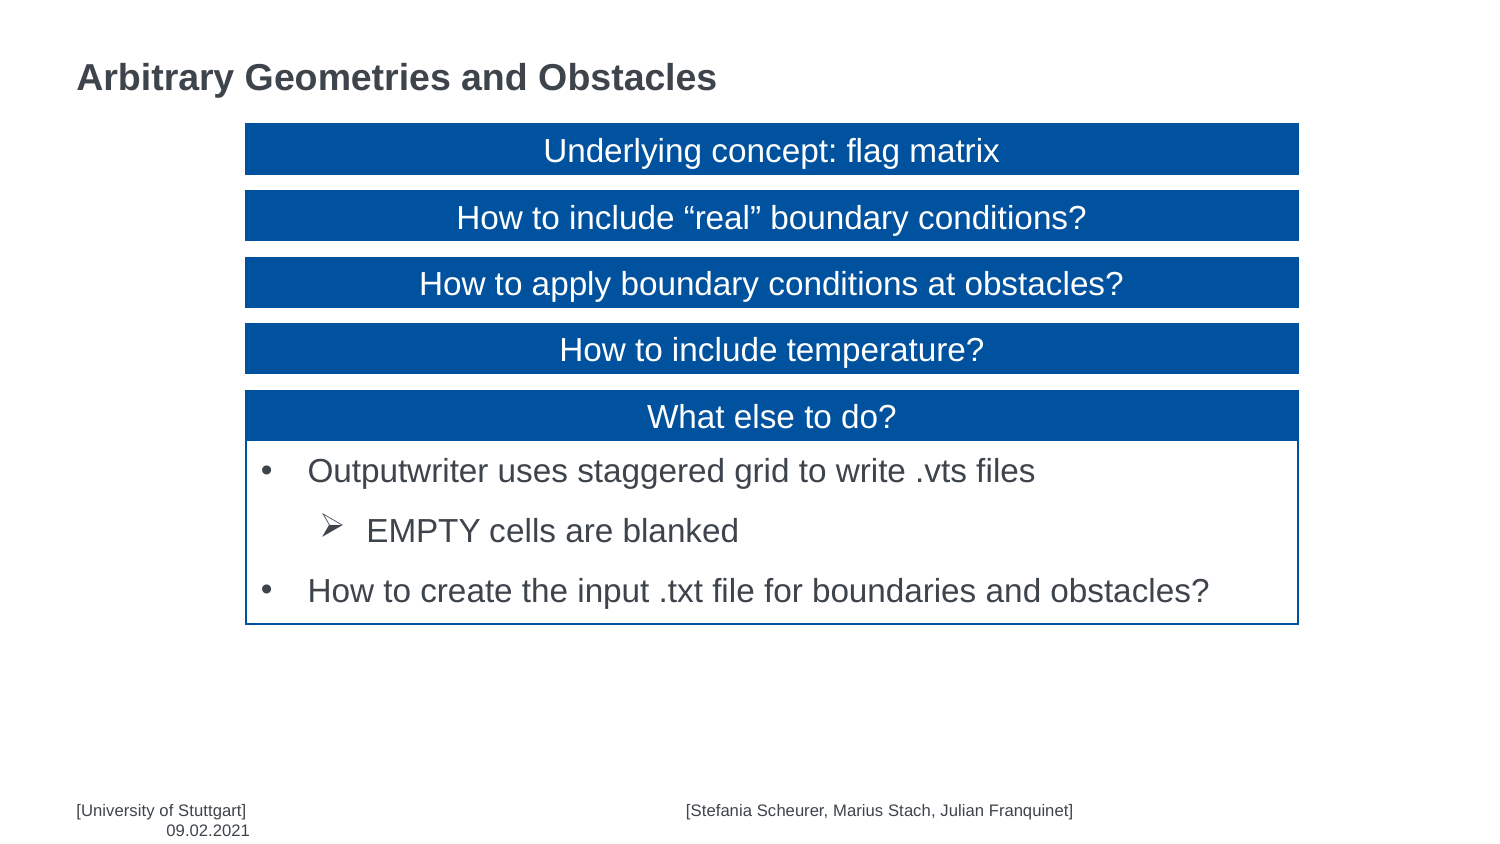

# Arbitrary Geometries and Obstacles
Underlying concept: flag matrix
How to include “real” boundary conditions?
How to apply boundary conditions at obstacles?
How to include temperature?
What else to do?
Outputwriter uses staggered grid to write .vts files
EMPTY cells are blanked
How to create the input .txt file for boundaries and obstacles?
[University of Stuttgart]			  [Stefania Scheurer, Marius Stach, Julian Franquinet]		 	                    09.02.2021